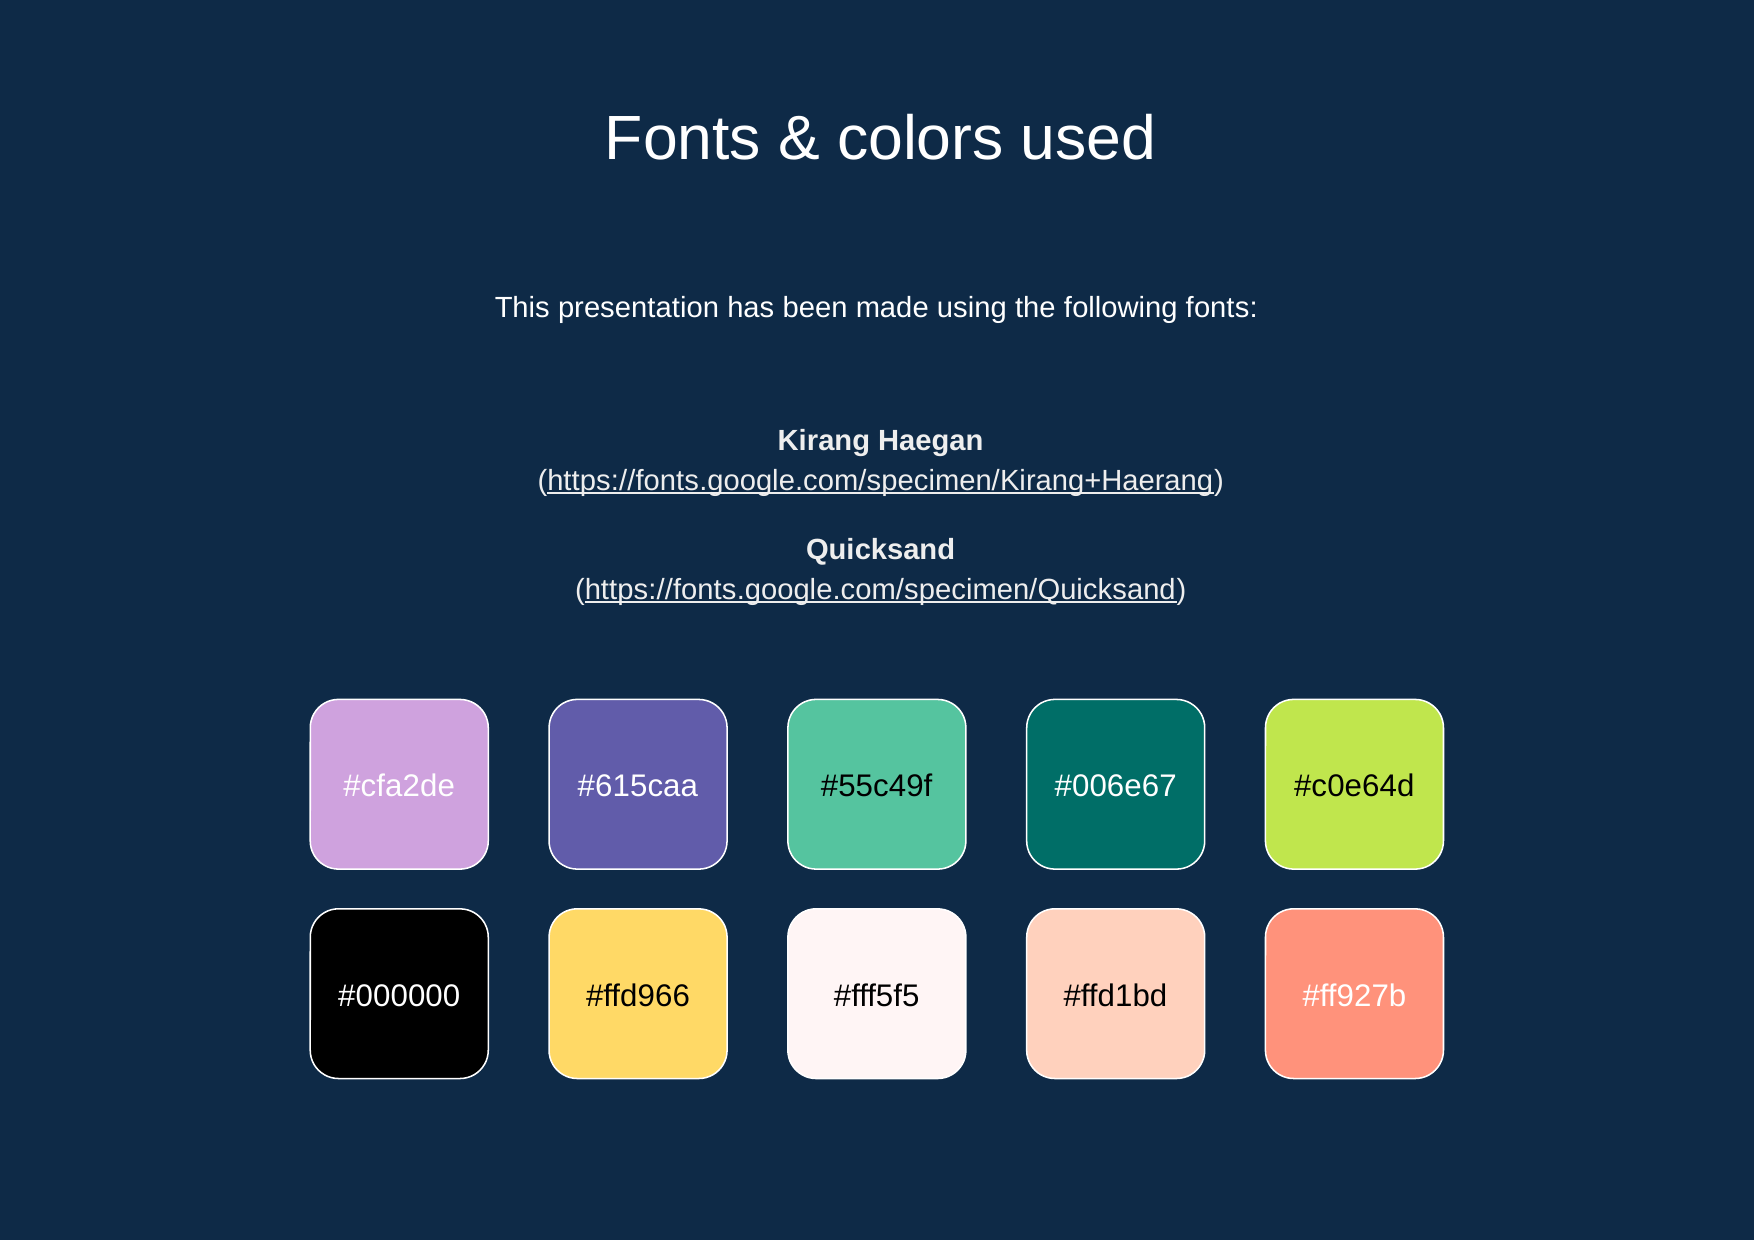

# Fonts & colors used
This presentation has been made using the following fonts:
Kirang Haegan
(https://fonts.google.com/specimen/Kirang+Haerang)

Quicksand
(https://fonts.google.com/specimen/Quicksand)

#cfa2de
#615caa
#55c49f
#006e67
#c0e64d

#000000
#ffd966
#fff5f5
#ffd1bd
#ff927b